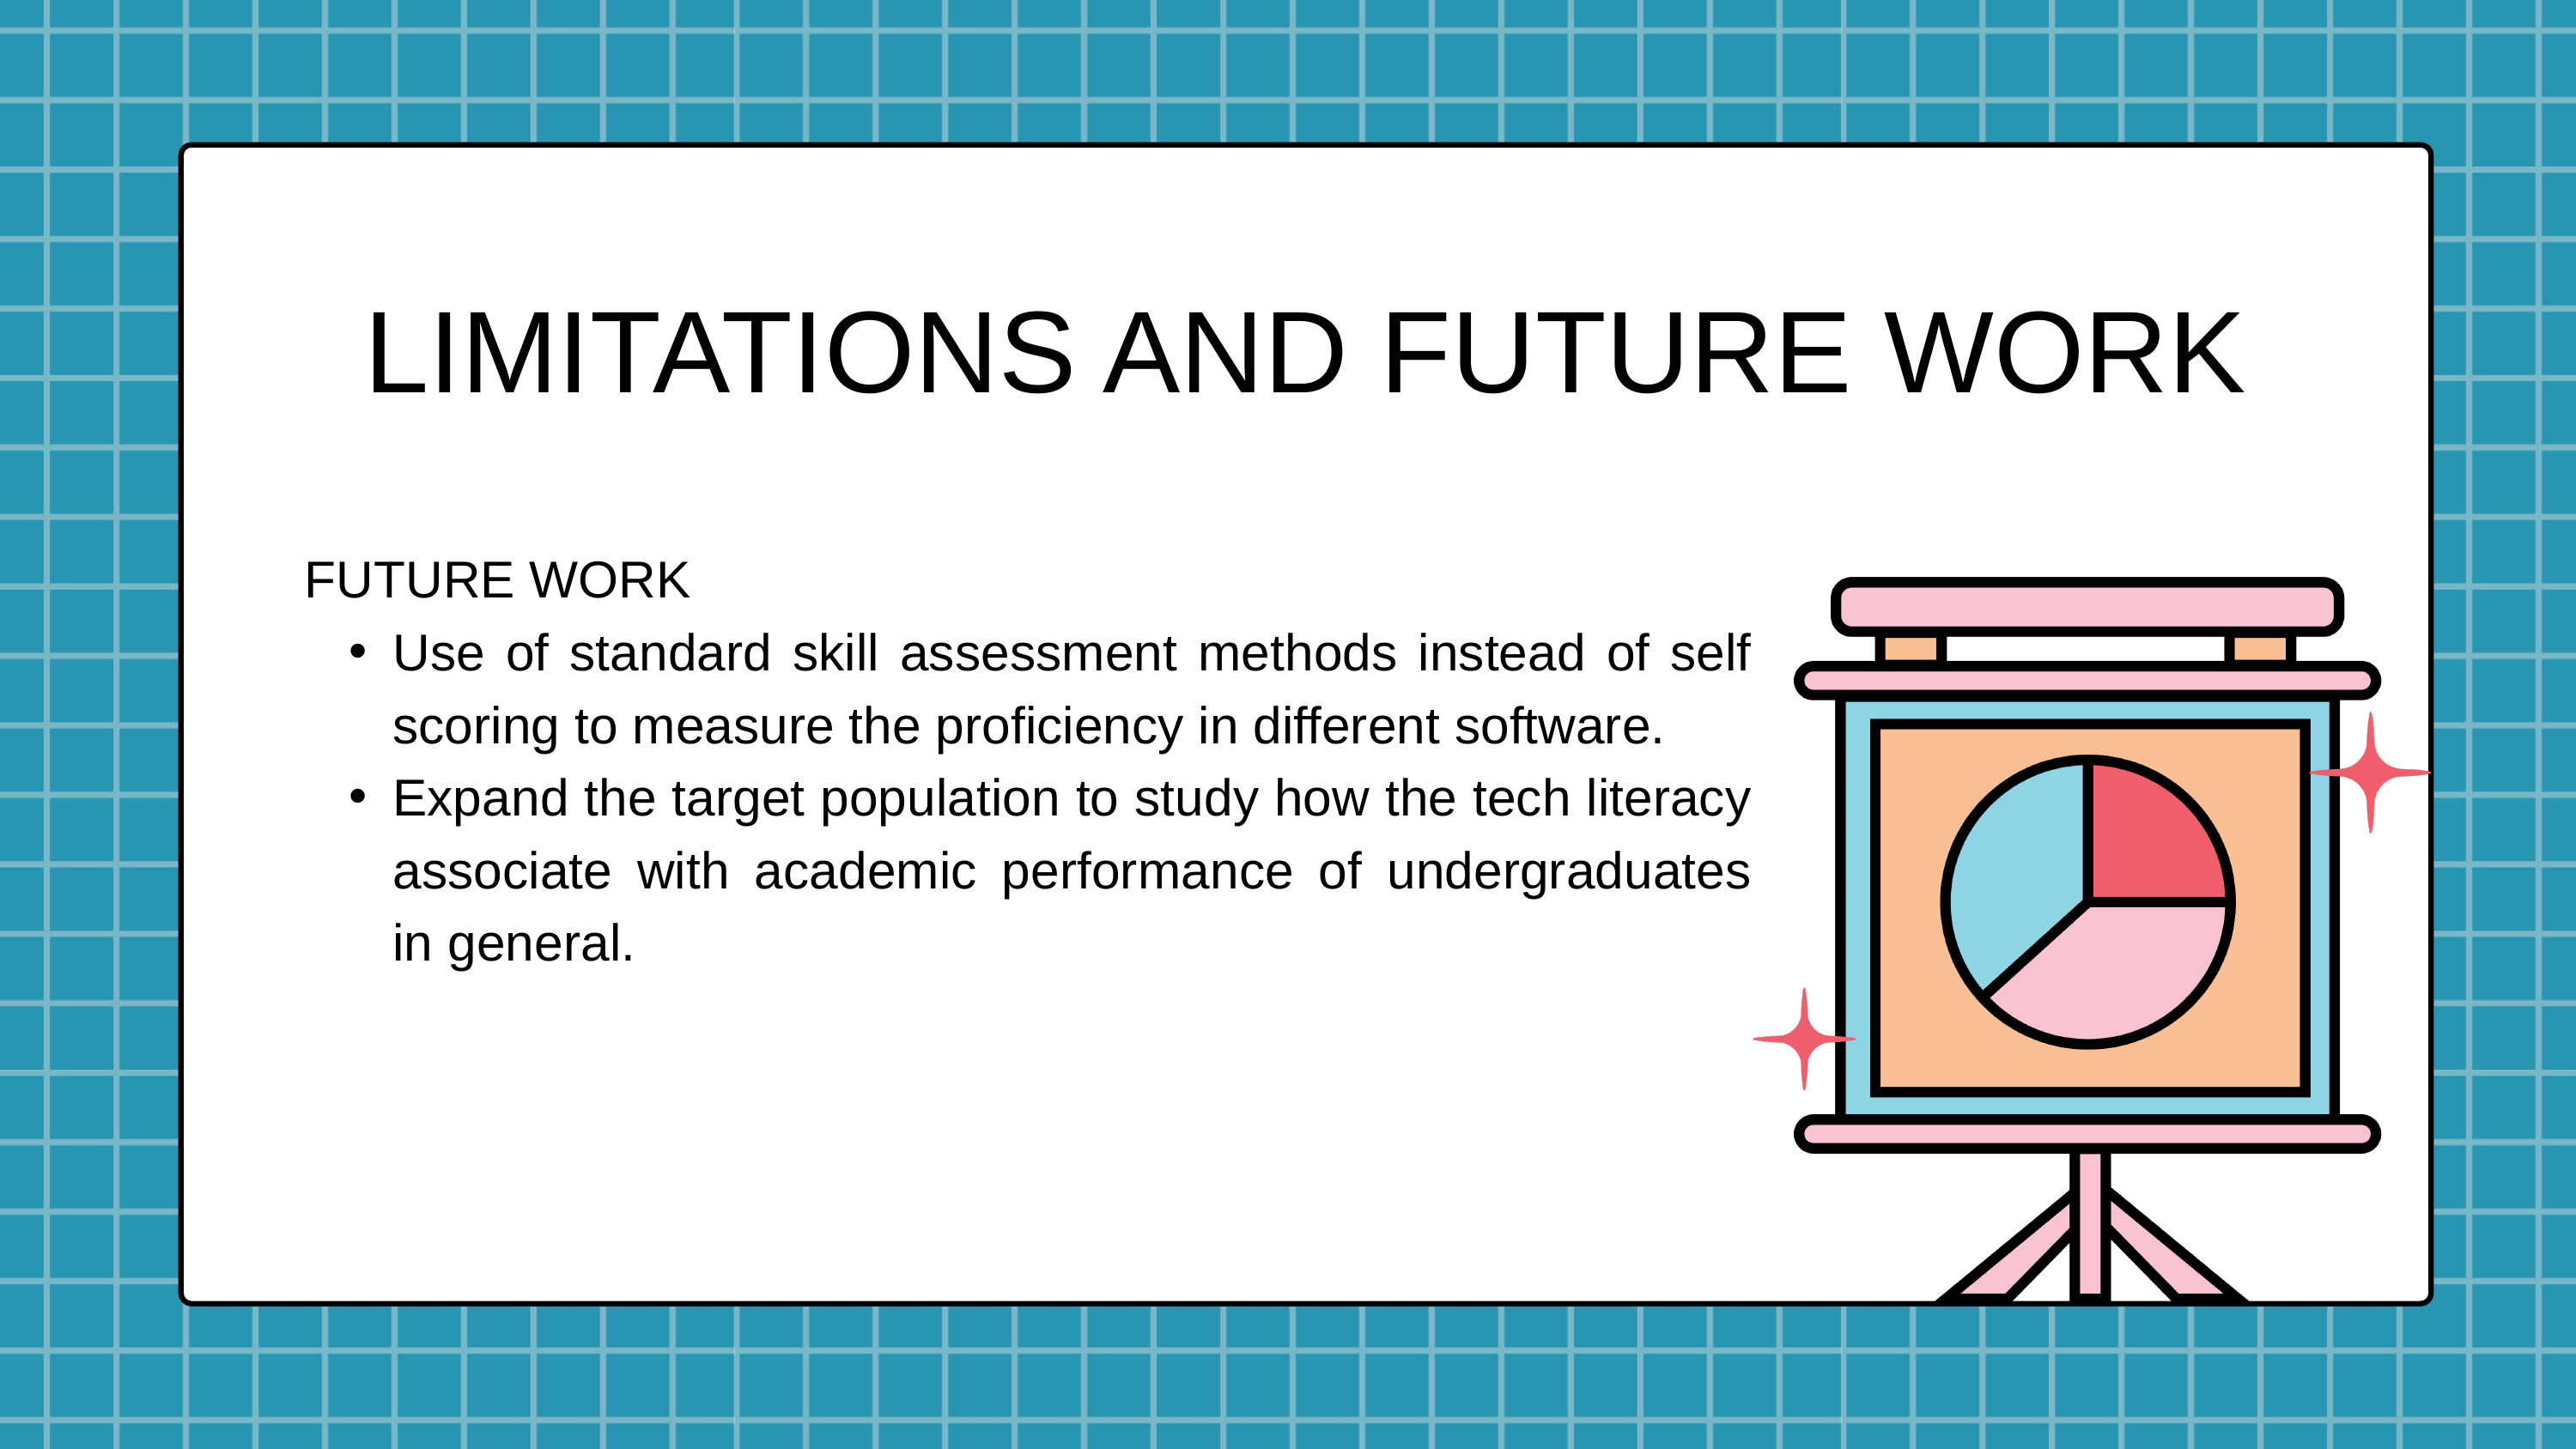

LIMITATIONS AND FUTURE WORK
FUTURE WORK
Use of standard skill assessment methods instead of self scoring to measure the proficiency in different software.
Expand the target population to study how the tech literacy associate with academic performance of undergraduates in general.